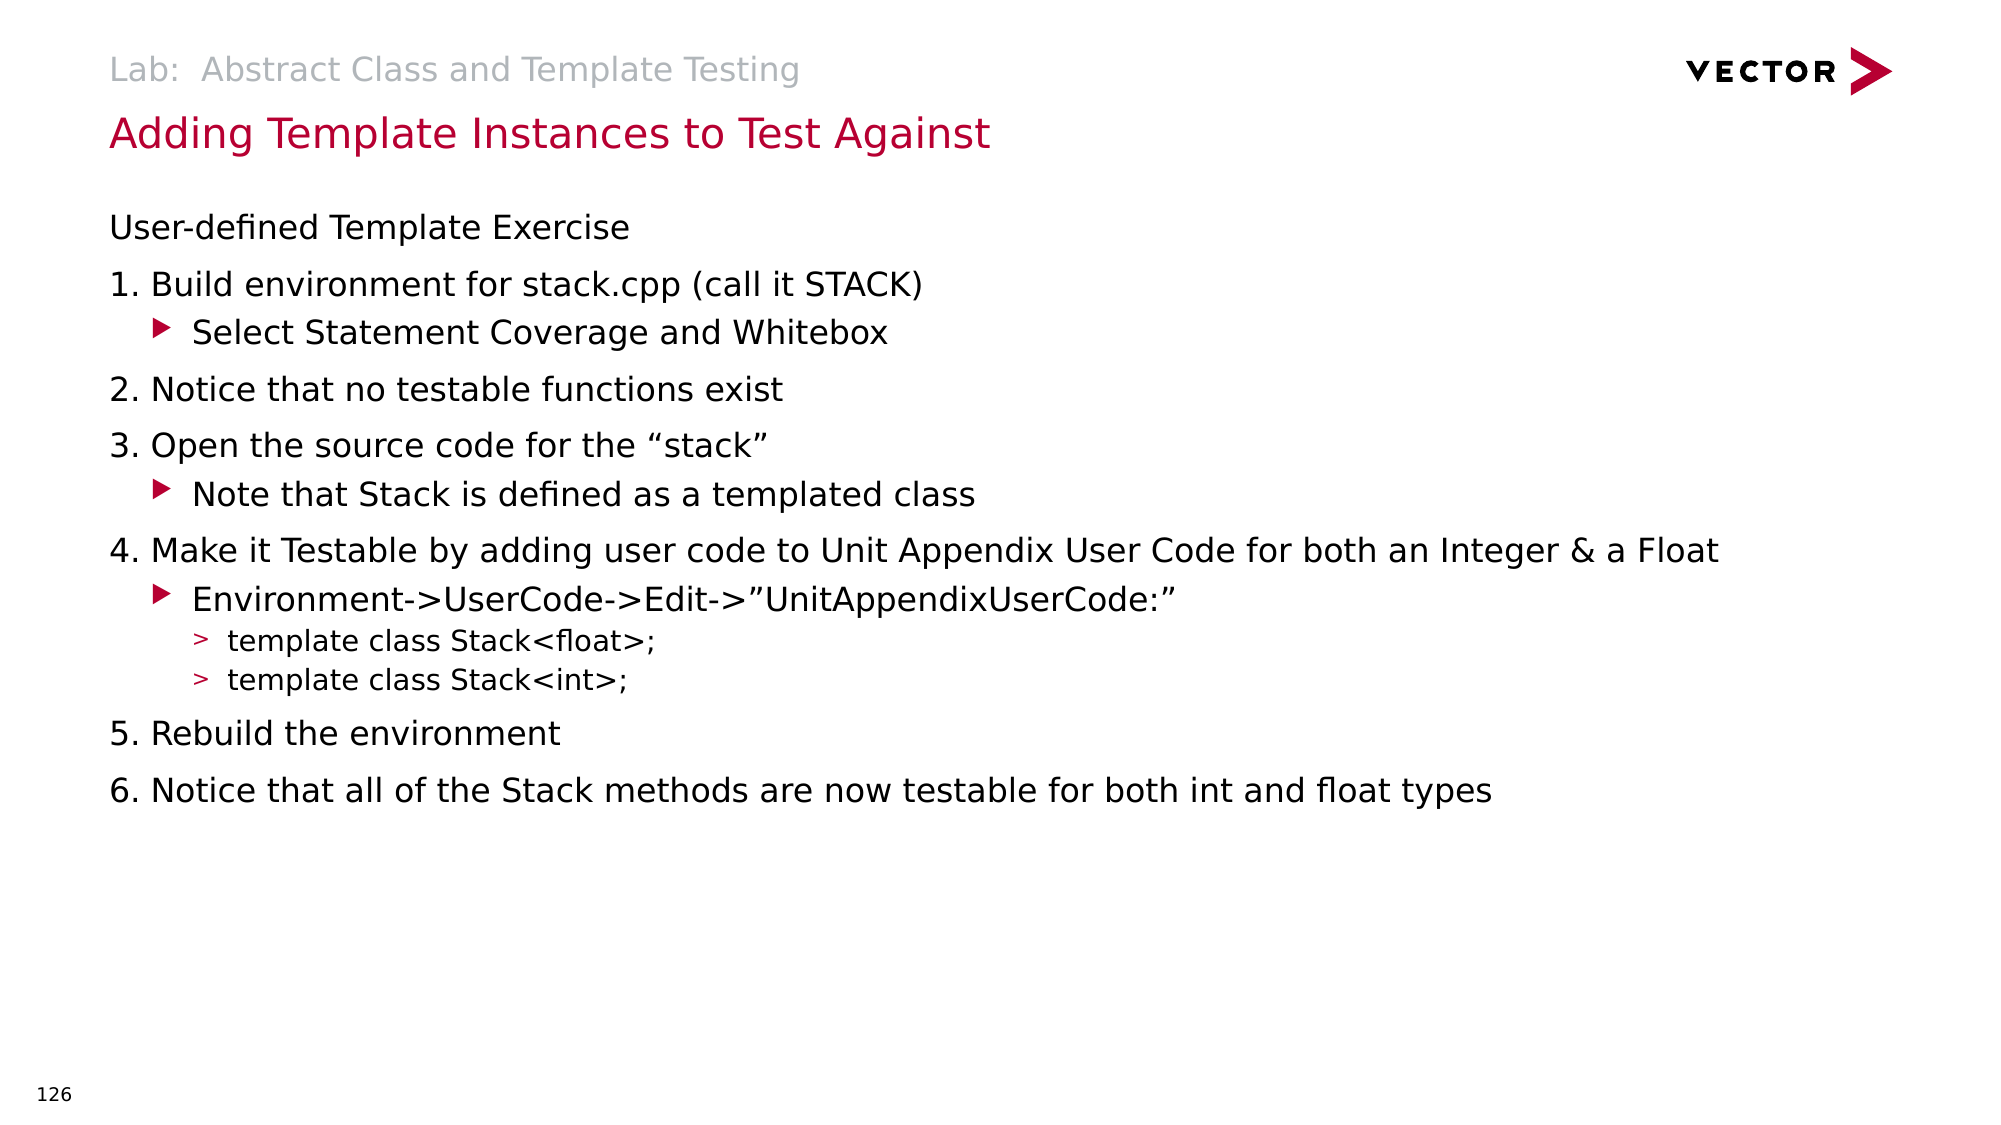

# Lab:  Abstract Class and Template Testing
Adding Template Instances to Test Against
User-defined Template Exercise
Build environment for stack.cpp (call it STACK)
Select Statement Coverage and Whitebox
Notice that no testable functions exist
Open the source code for the “stack”
Note that Stack is defined as a templated class
Make it Testable by adding user code to Unit Appendix User Code for both an Integer & a Float
Environment->UserCode->Edit->”UnitAppendixUserCode:”
template class Stack<float>;
template class Stack<int>;
Rebuild the environment
Notice that all of the Stack methods are now testable for both int and float types